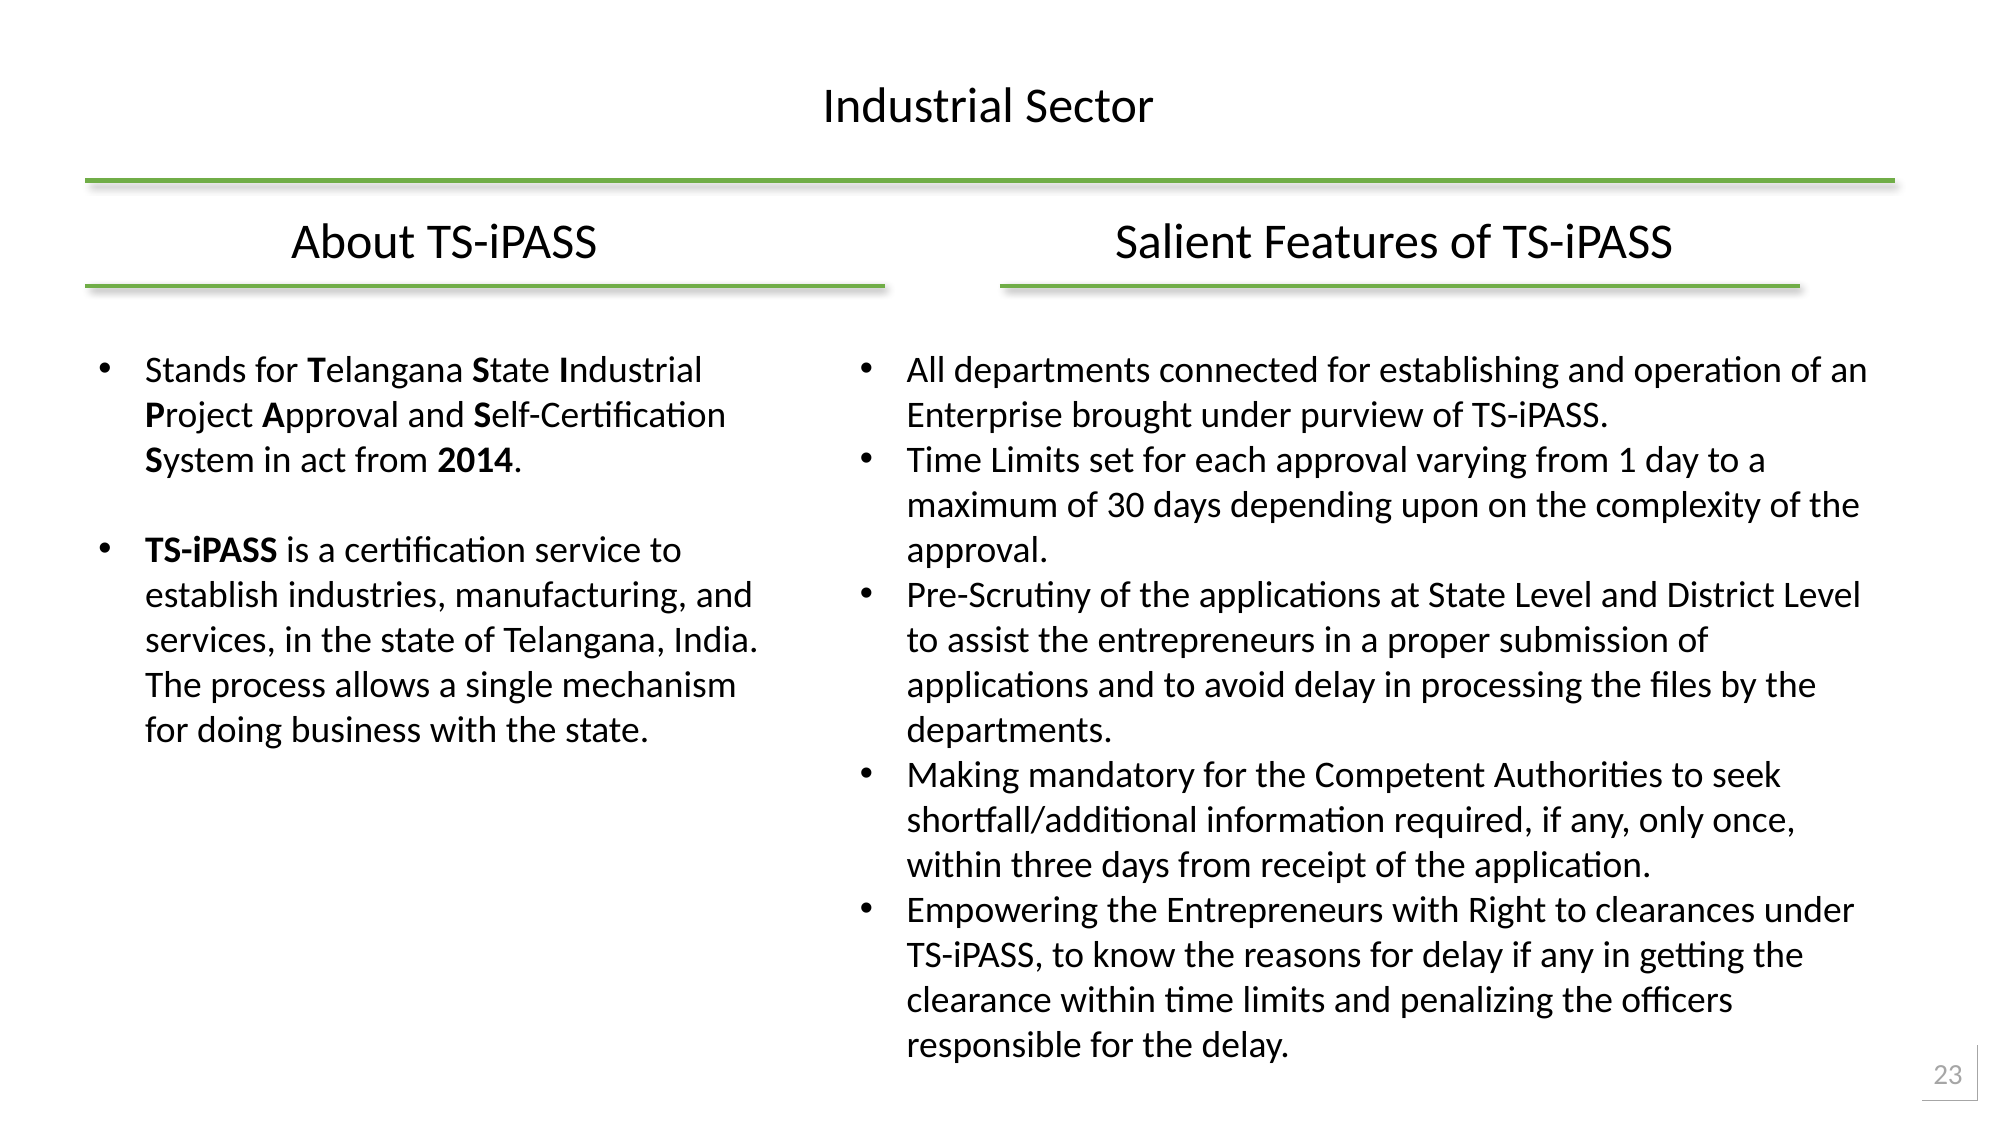

Industrial Sector
About TS-iPASS
Salient Features of TS-iPASS
Stands for Telangana State Industrial Project Approval and Self-Certification System in act from 2014.

TS-iPASS is a certification service to establish industries, manufacturing, and services, in the state of Telangana, India. The process allows a single mechanism for doing business with the state.

All departments connected for establishing and operation of an Enterprise brought under purview of TS-iPASS.
Time Limits set for each approval varying from 1 day to a maximum of 30 days depending upon on the complexity of the approval.
Pre-Scrutiny of the applications at State Level and District Level to assist the entrepreneurs in a proper submission of applications and to avoid delay in processing the files by the departments.
Making mandatory for the Competent Authorities to seek shortfall/additional information required, if any, only once, within three days from receipt of the application.
Empowering the Entrepreneurs with Right to clearances under TS-iPASS, to know the reasons for delay if any in getting the clearance within time limits and penalizing the officers responsible for the delay.

23